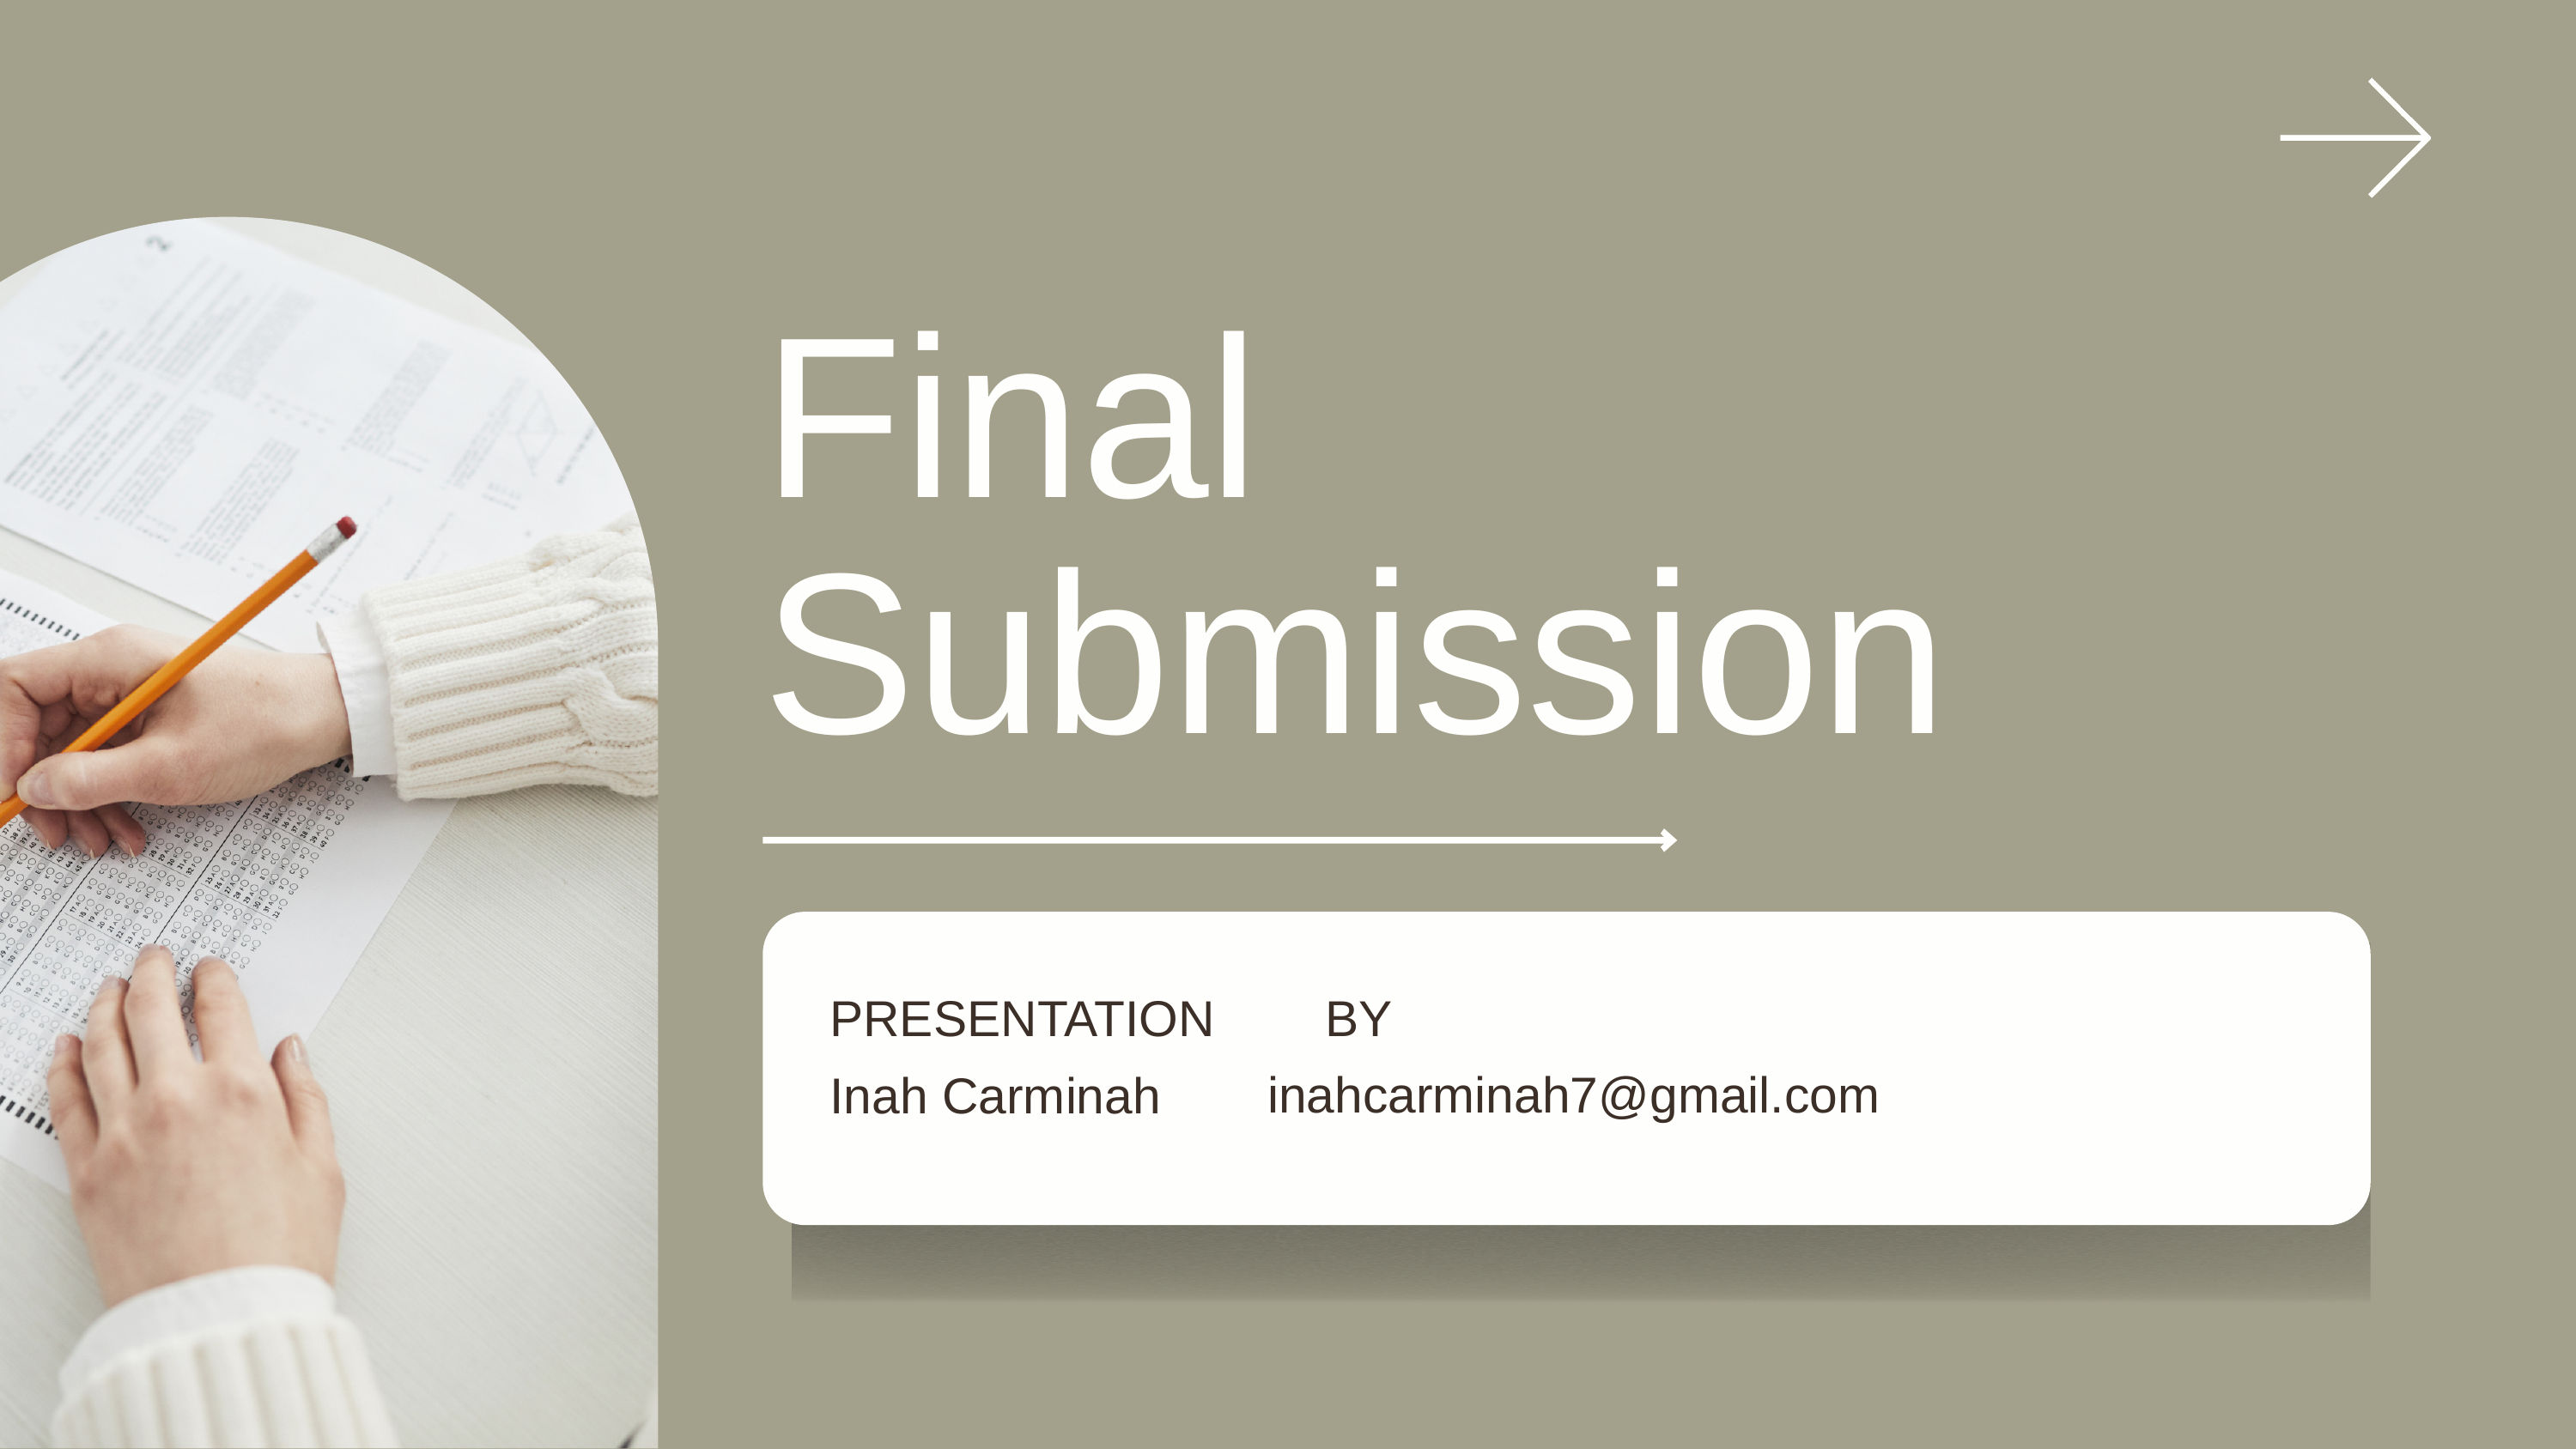

Final

Submission

PRESENTATION
BY
inahcarminah7@gmail.com
Inah Carminah